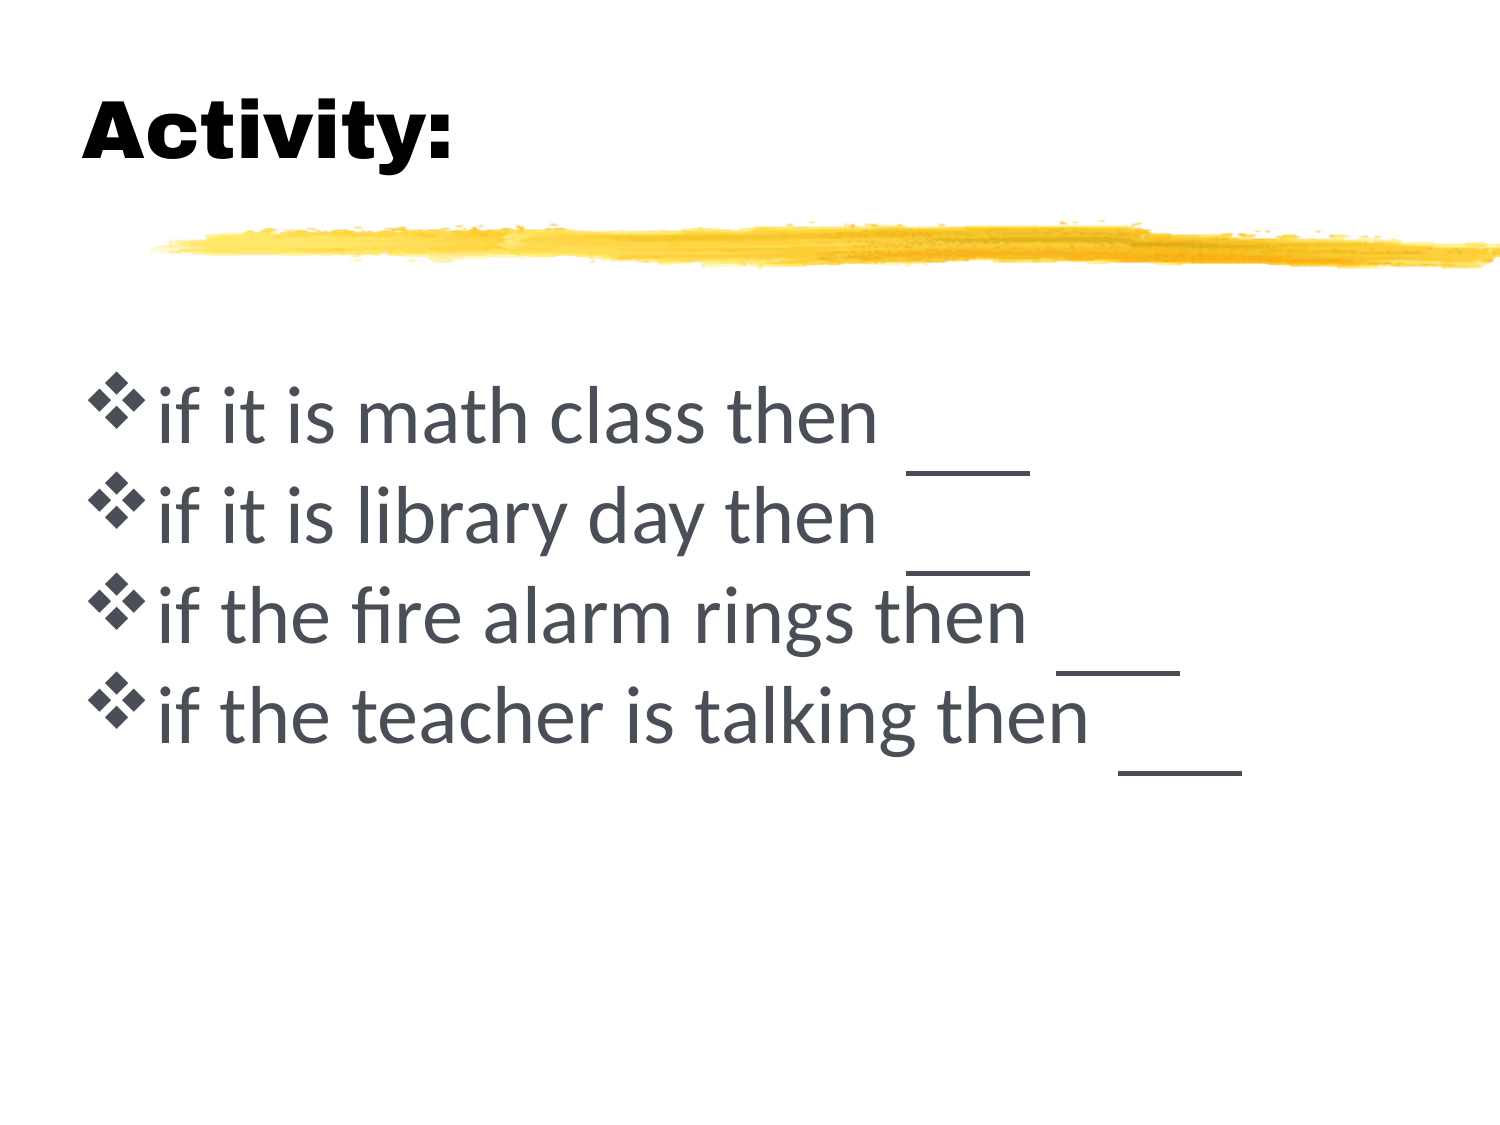

Activity:

if it is math class then
if it is library day then
if the fire alarm rings then
if the teacher is talking then